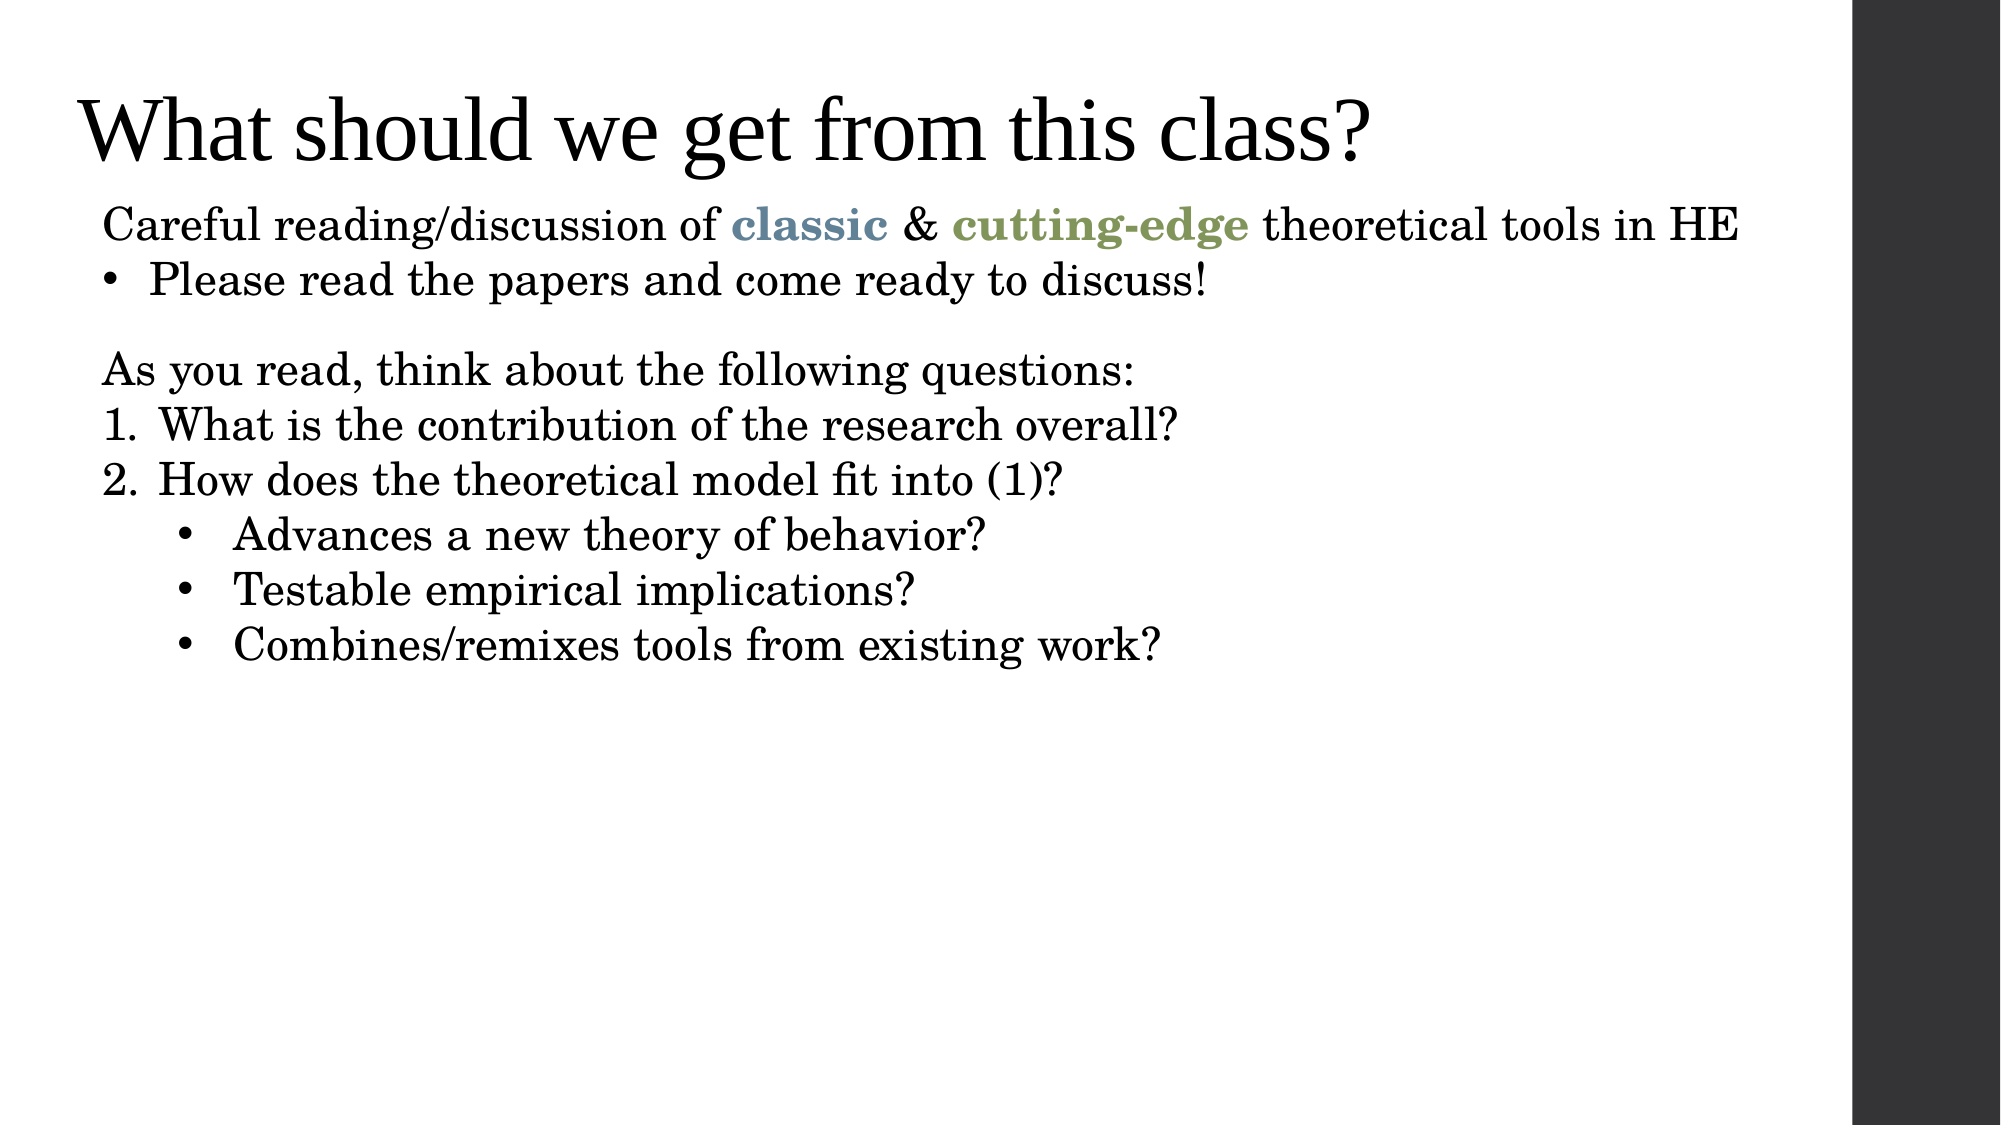

What should we get from this class?
Careful reading/discussion of classic & cutting-edge theoretical tools in HE
Please read the papers and come ready to discuss!

As you read, think about the following questions:
What is the contribution of the research overall?
How does the theoretical model fit into (1)?
Advances a new theory of behavior?
Testable empirical implications?
Combines/remixes tools from existing work?